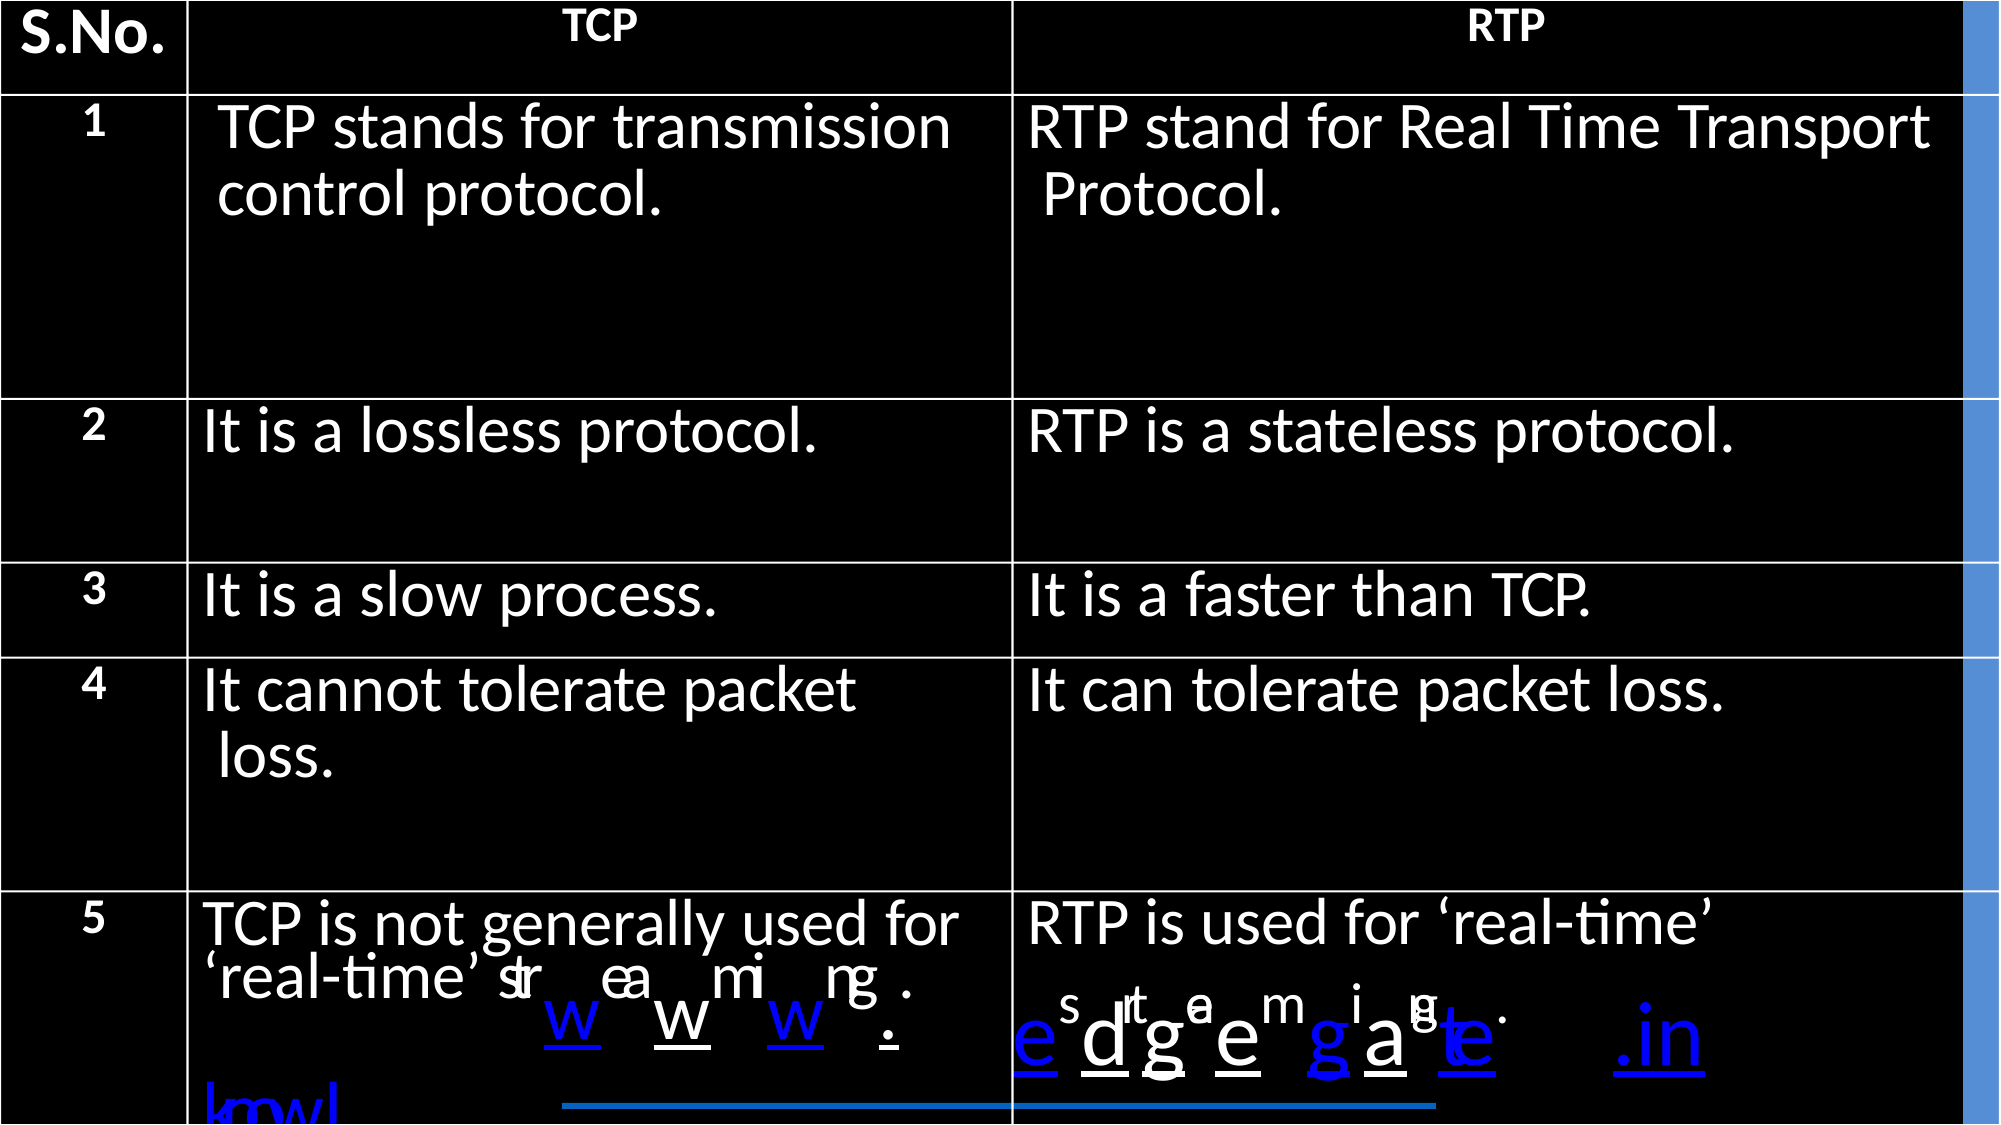

| S.No. | TCP | RTP |
| --- | --- | --- |
| 1 | TCP stands for transmission control protocol. | RTP stand for Real Time Transport Protocol. |
| 2 | It is a lossless protocol. | RTP is a stateless protocol. |
| 3 | It is a slow process. | It is a faster than TCP. |
| 4 | It cannot tolerate packet loss. | It can tolerate packet loss. |
| 5 | TCP is not generally used for ‘real-time’ strweawmiwng..knowl | RTP is used for ‘real-time’ esdtrgeaemgiangte. .in |